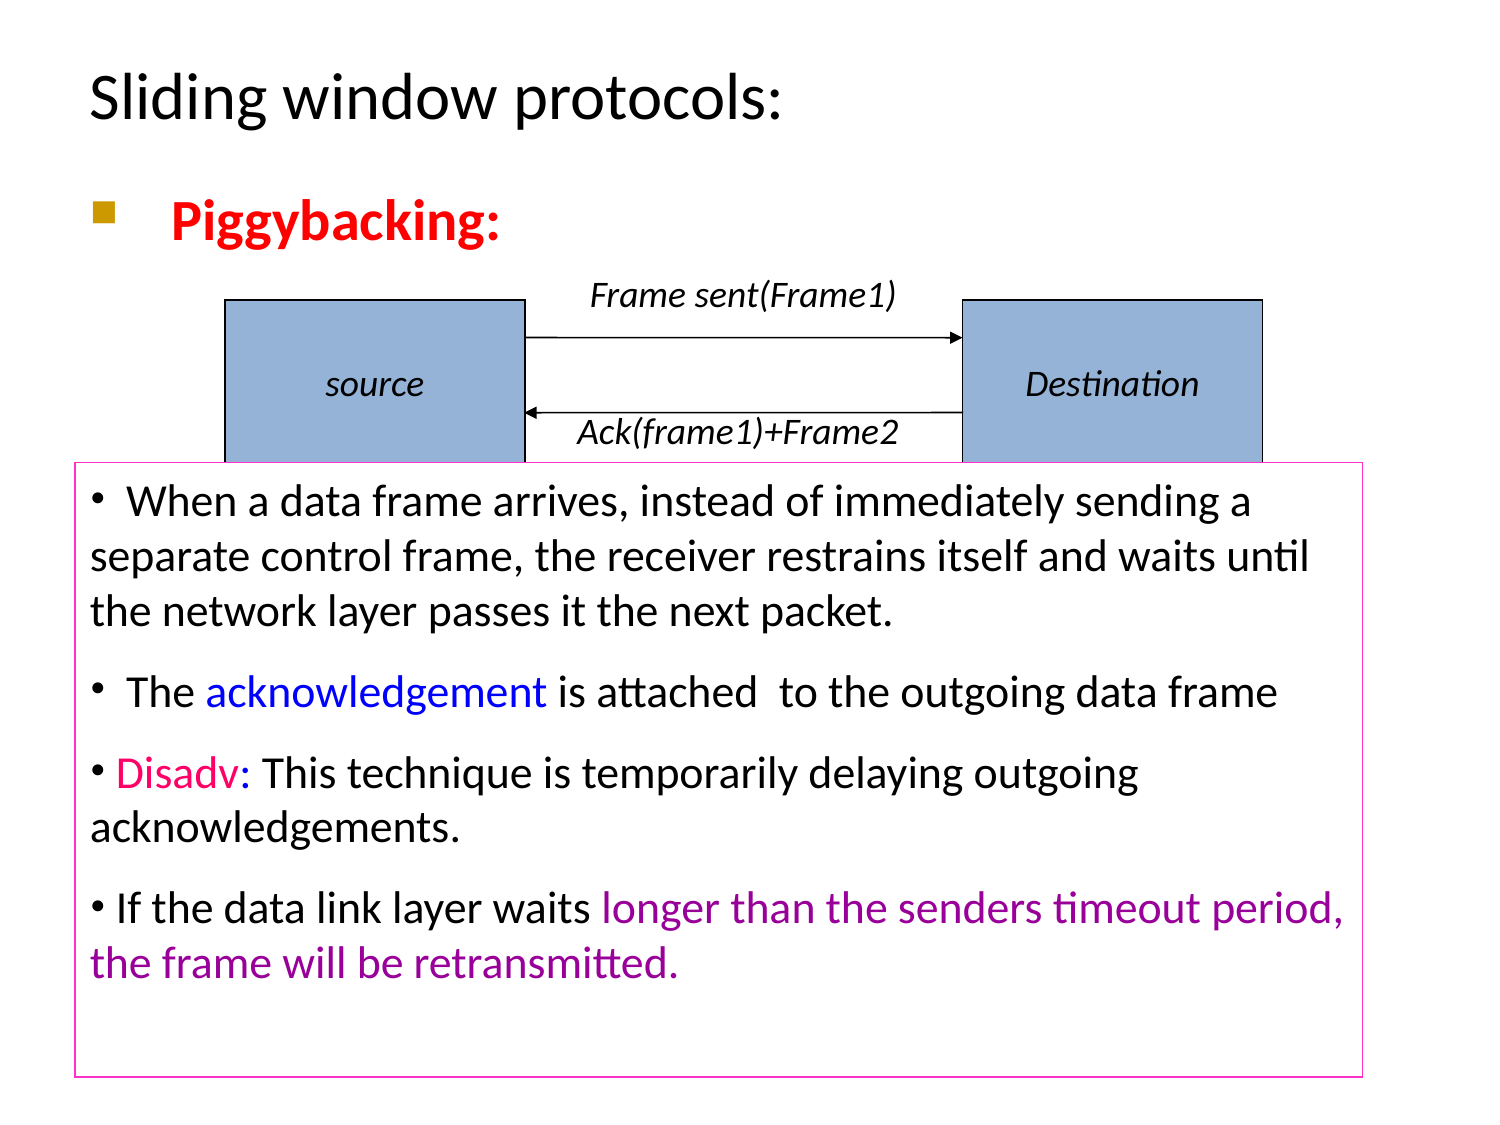

Sliding window protocols:
  Piggybacking:

Frame sent(Frame1)
source
Destination

Ack(frame1)+Frame2

  When a data frame arrives, instead of immediately sending a separate control frame, the receiver restrains itself and waits until the network layer passes it the next packet.
  The acknowledgement is attached  to the outgoing data frame
 Disadv: This technique is temporarily delaying outgoing acknowledgements.
 If the data link layer waits longer than the senders timeout period, the frame will be retransmitted.